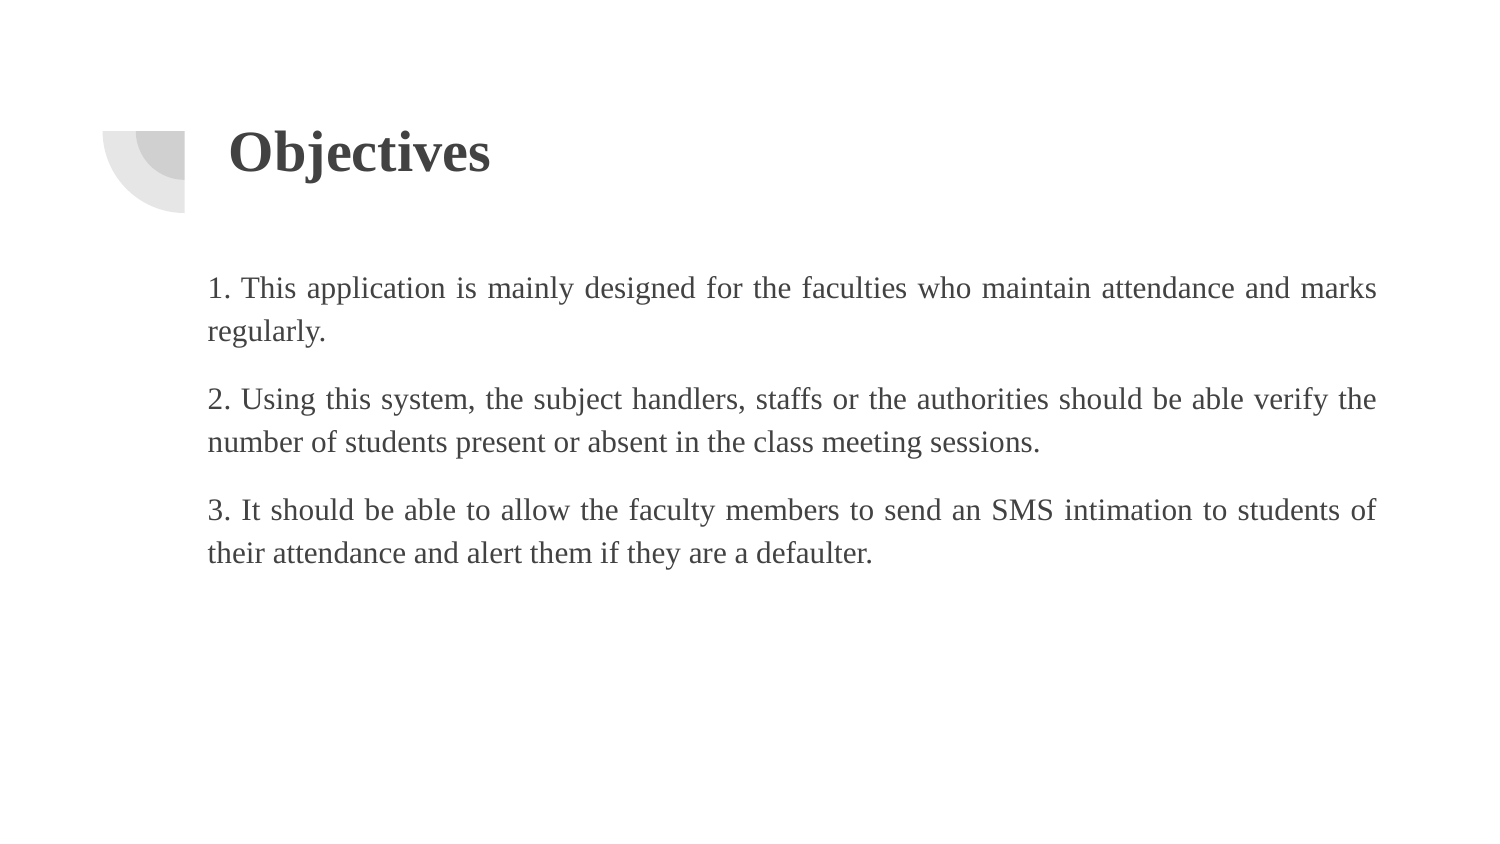

# Objectives
1. This application is mainly designed for the faculties who maintain attendance and marks regularly.
2. Using this system, the subject handlers, staffs or the authorities should be able verify the number of students present or absent in the class meeting sessions.
3. It should be able to allow the faculty members to send an SMS intimation to students of their attendance and alert them if they are a defaulter.